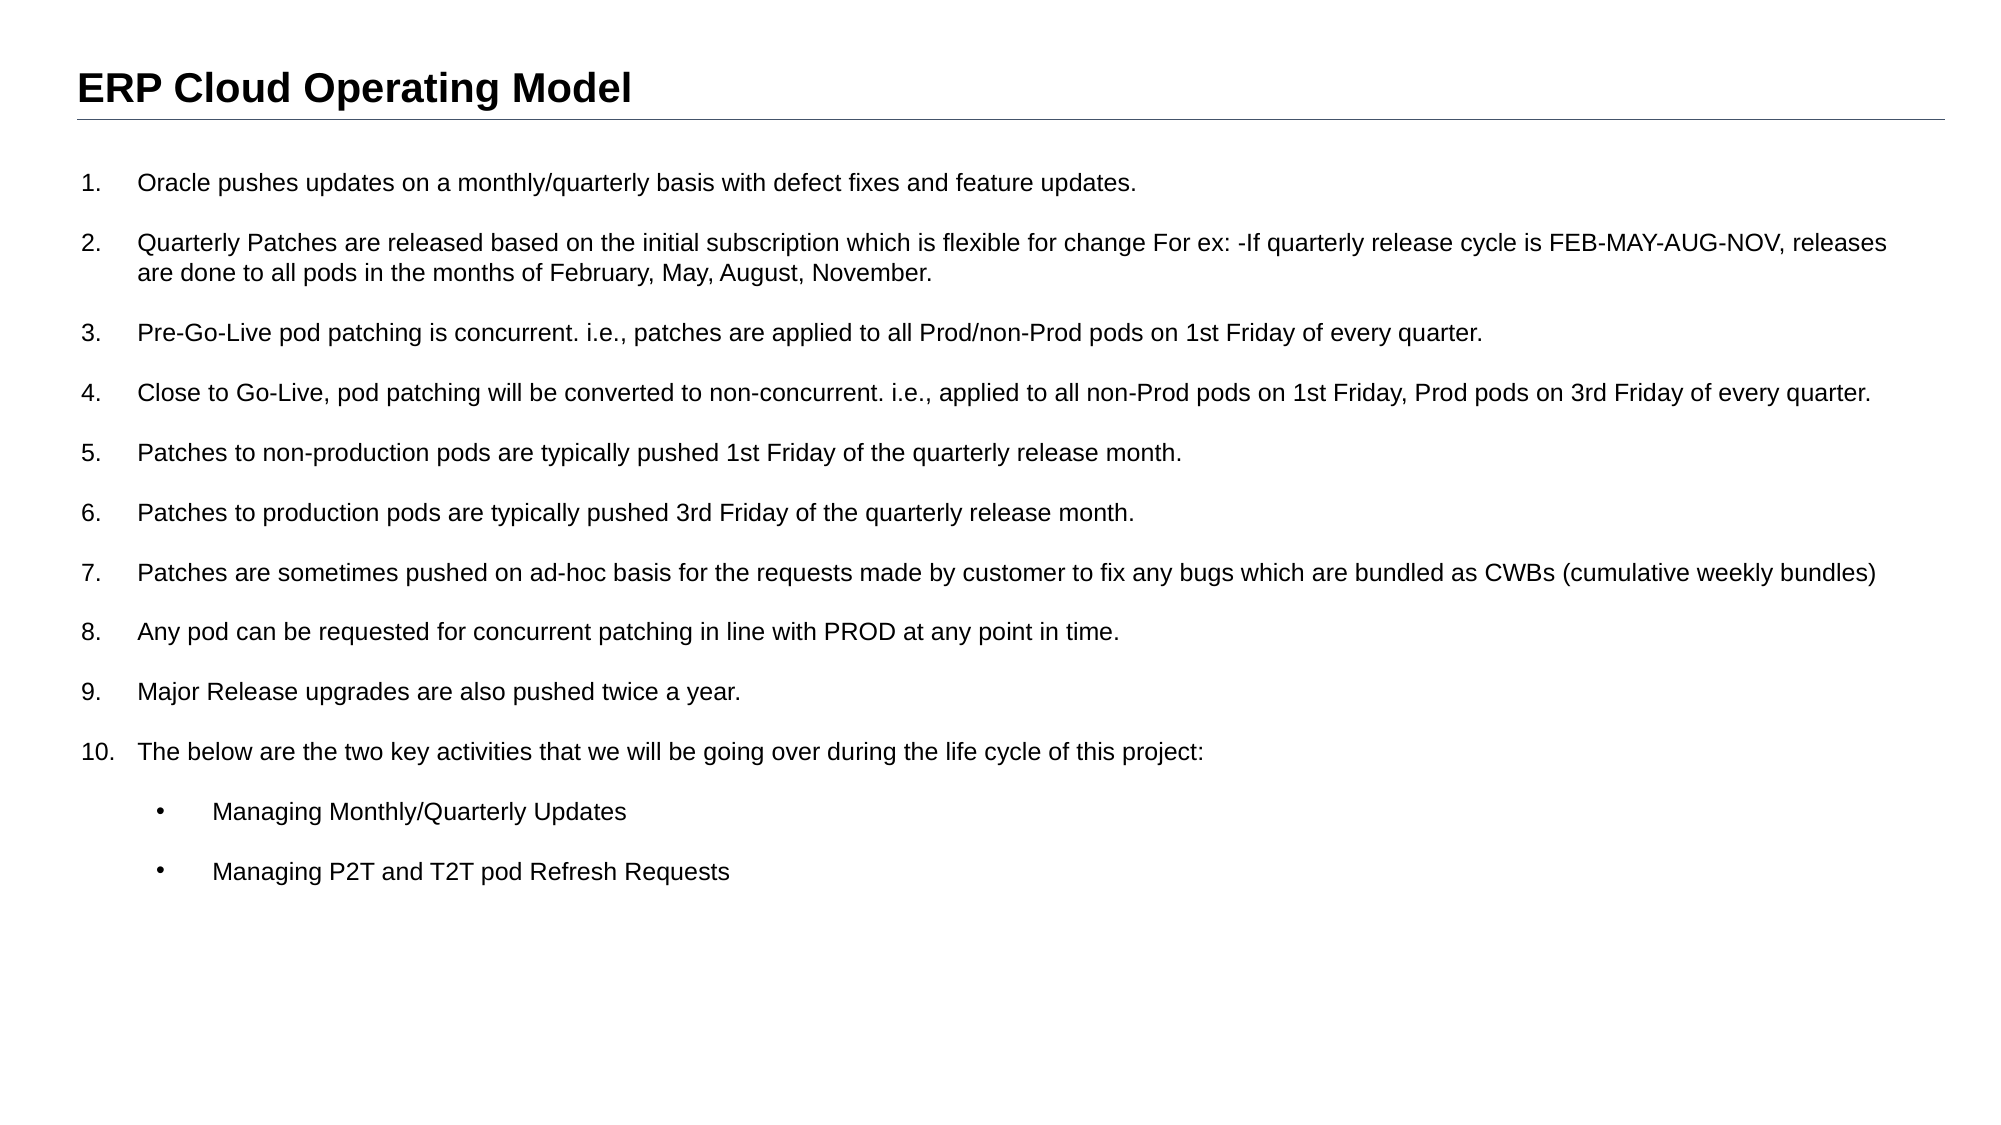

# ERP Cloud Operating Model
Oracle pushes updates on a monthly/quarterly basis with defect fixes and feature updates.

Quarterly Patches are released based on the initial subscription which is flexible for change For ex: -If quarterly release cycle is FEB-MAY-AUG-NOV, releases are done to all pods in the months of February, May, August, November.

Pre-Go-Live pod patching is concurrent. i.e., patches are applied to all Prod/non-Prod pods on 1st Friday of every quarter.

Close to Go-Live, pod patching will be converted to non-concurrent. i.e., applied to all non-Prod pods on 1st Friday, Prod pods on 3rd Friday of every quarter.

Patches to non-production pods are typically pushed 1st Friday of the quarterly release month.

Patches to production pods are typically pushed 3rd Friday of the quarterly release month.

Patches are sometimes pushed on ad-hoc basis for the requests made by customer to fix any bugs which are bundled as CWBs (cumulative weekly bundles)

Any pod can be requested for concurrent patching in line with PROD at any point in time.

Major Release upgrades are also pushed twice a year.

The below are the two key activities that we will be going over during the life cycle of this project:

Managing Monthly/Quarterly Updates

Managing P2T and T2T pod Refresh Requests